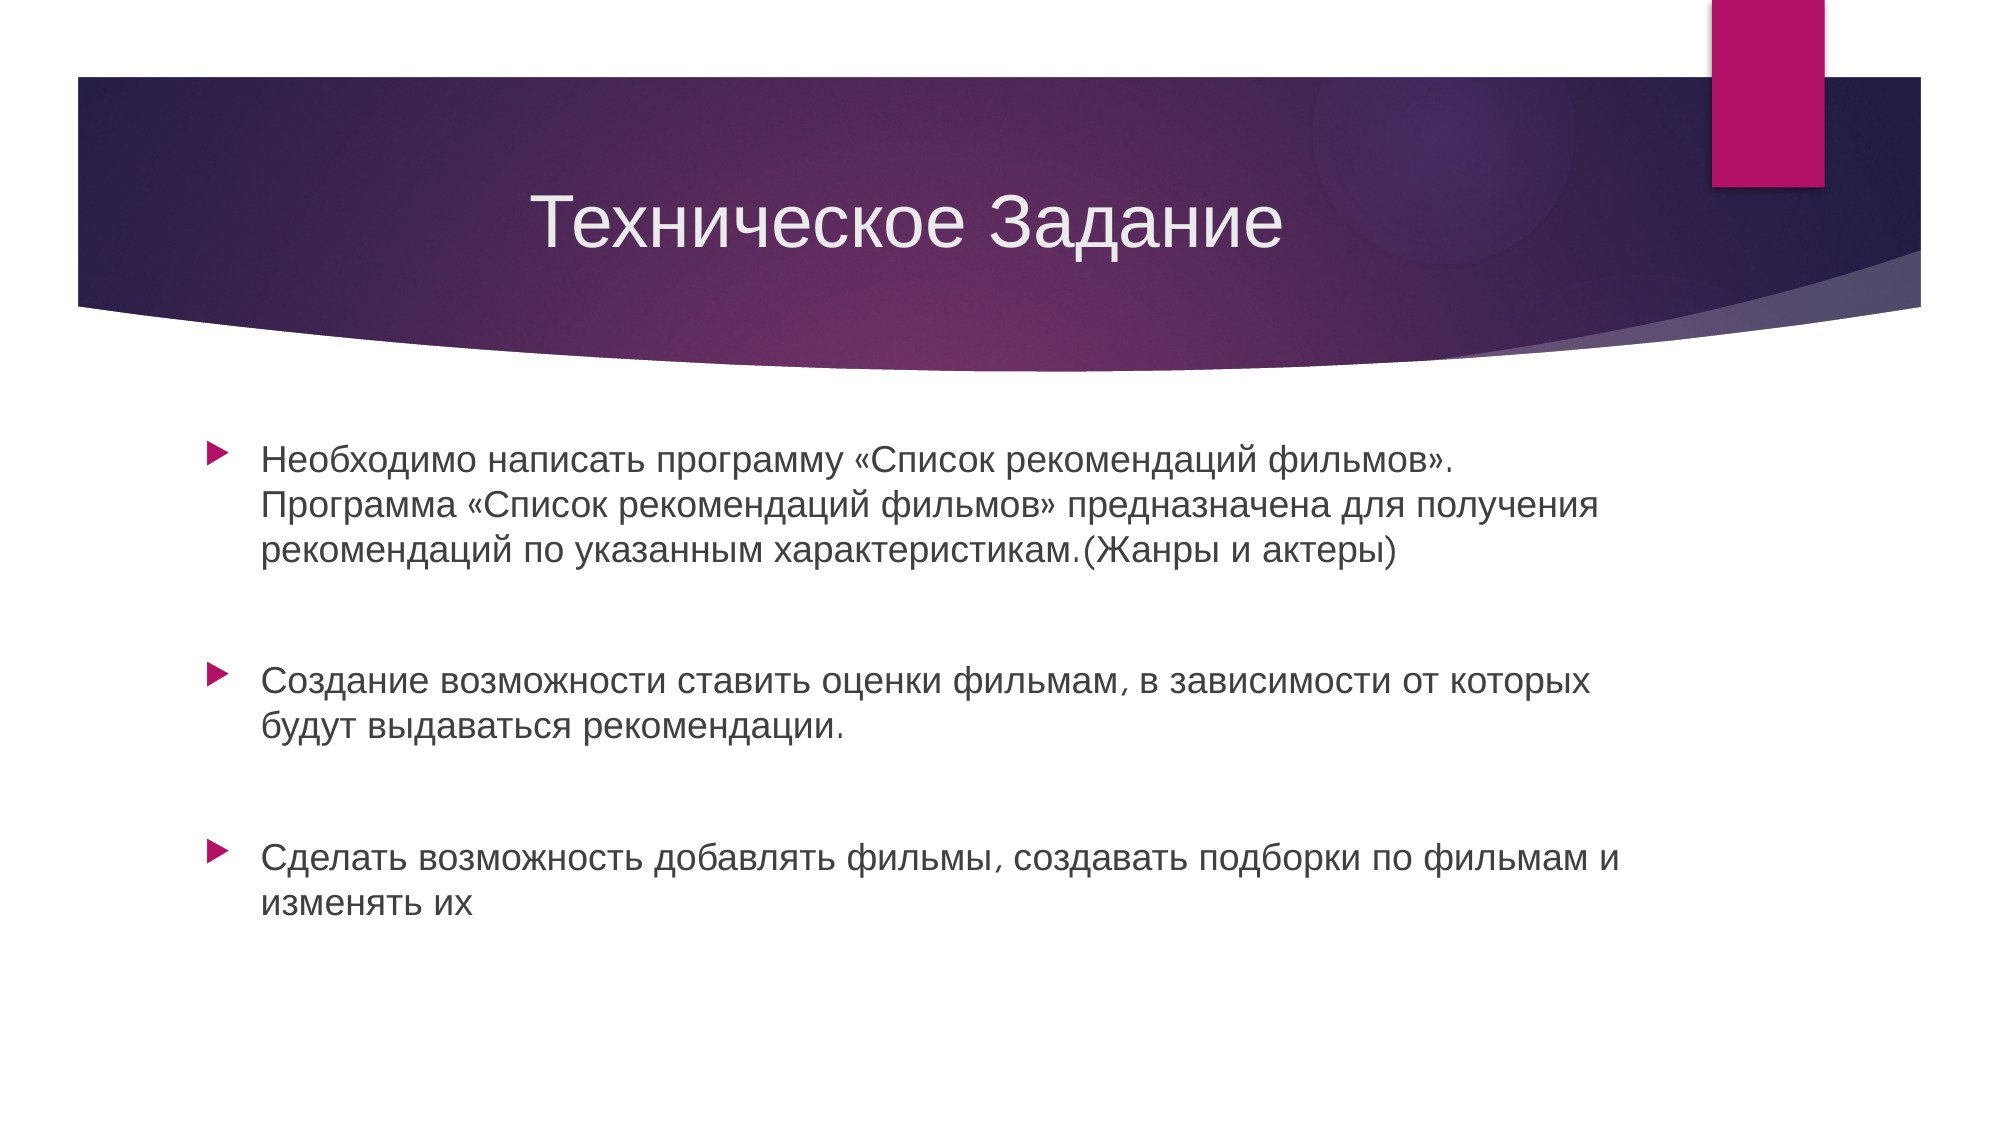

# Техническое Задание
Необходимо написать программу «Список рекомендаций фильмов». Программа «Список рекомендаций фильмов» предназначена для получения рекомендаций по указанным характеристикам.(Жанры и актеры)

Создание возможности ставить оценки фильмам, в зависимости от которых будут выдаваться рекомендации.

Сделать возможность добавлять фильмы, создавать подборки по фильмам и изменять их